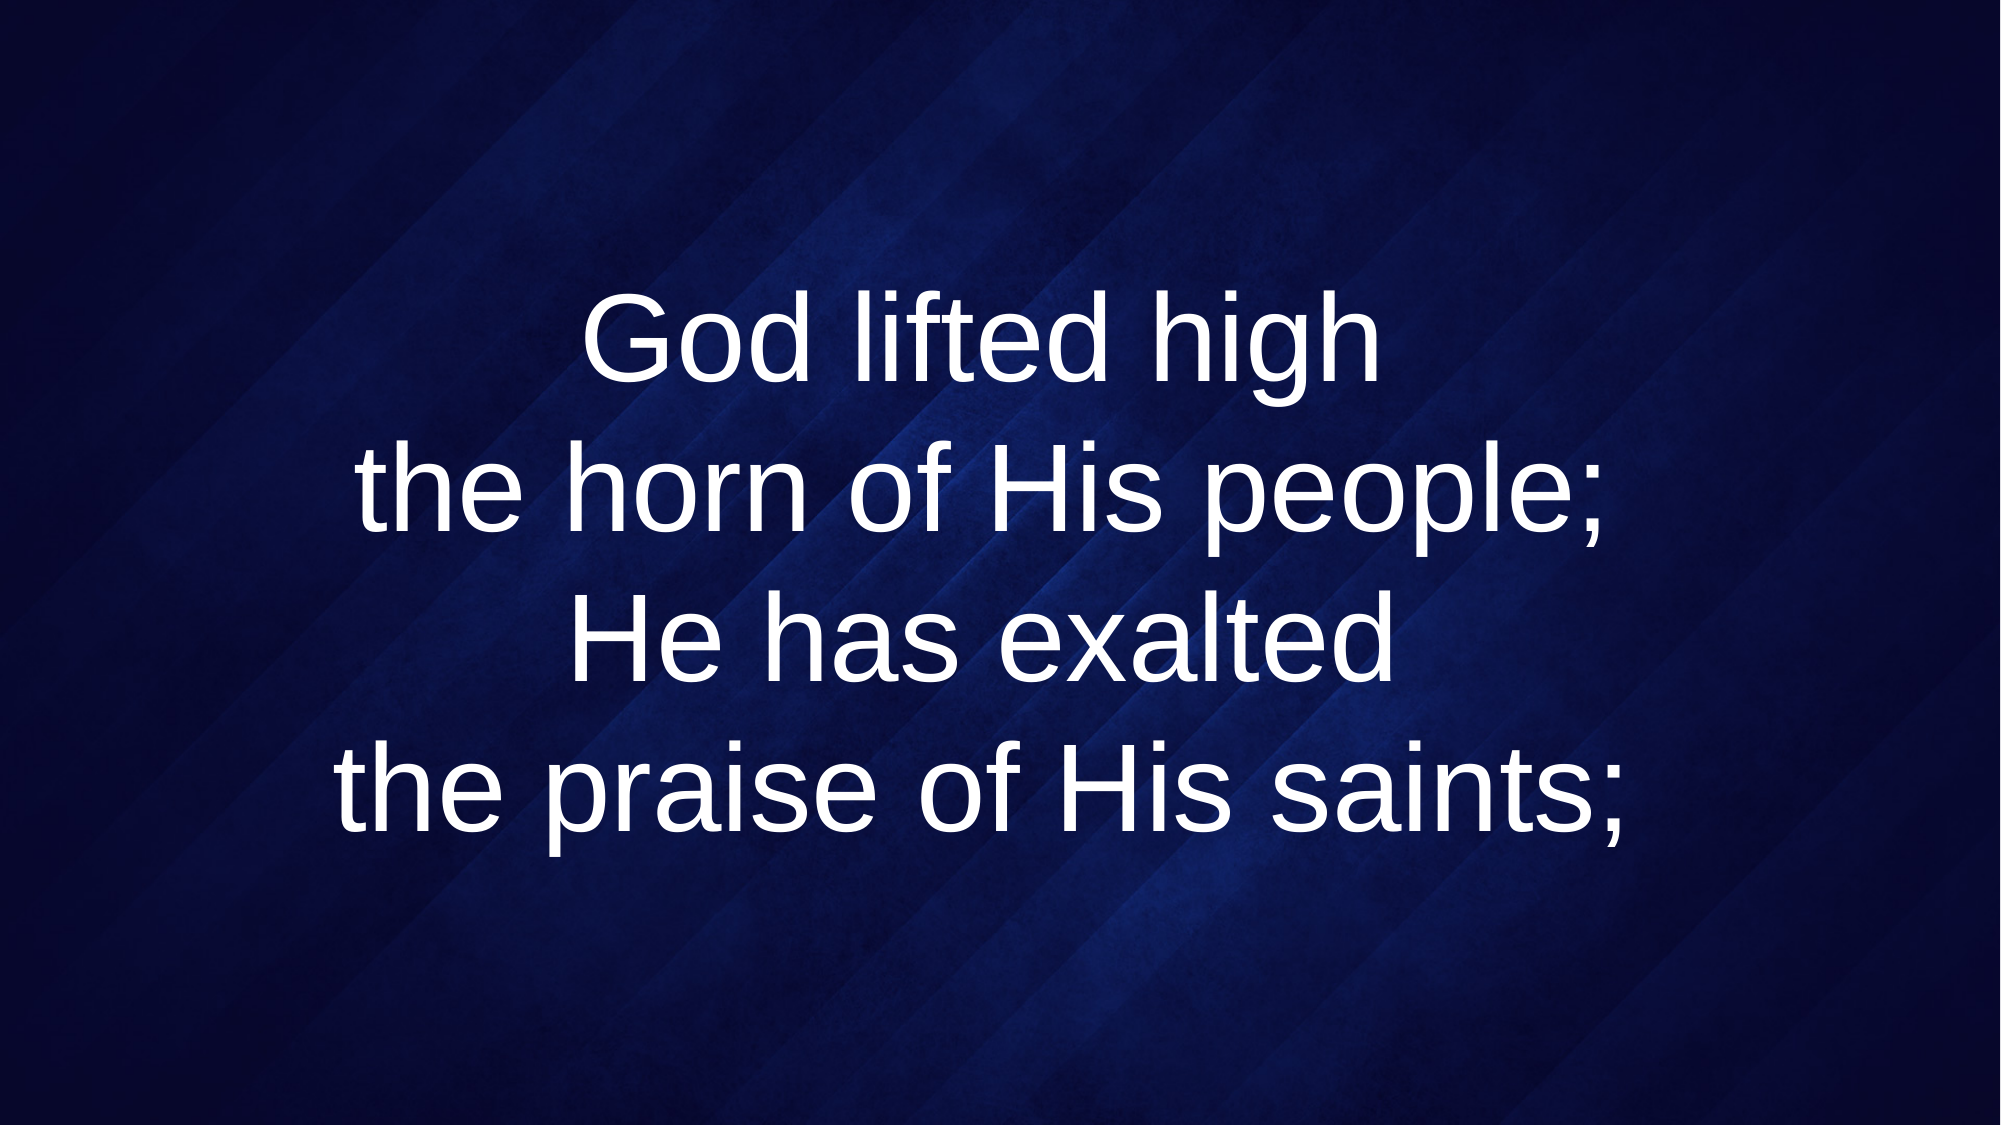

# God lifted high the horn of His people; He has exalted the praise of His saints;